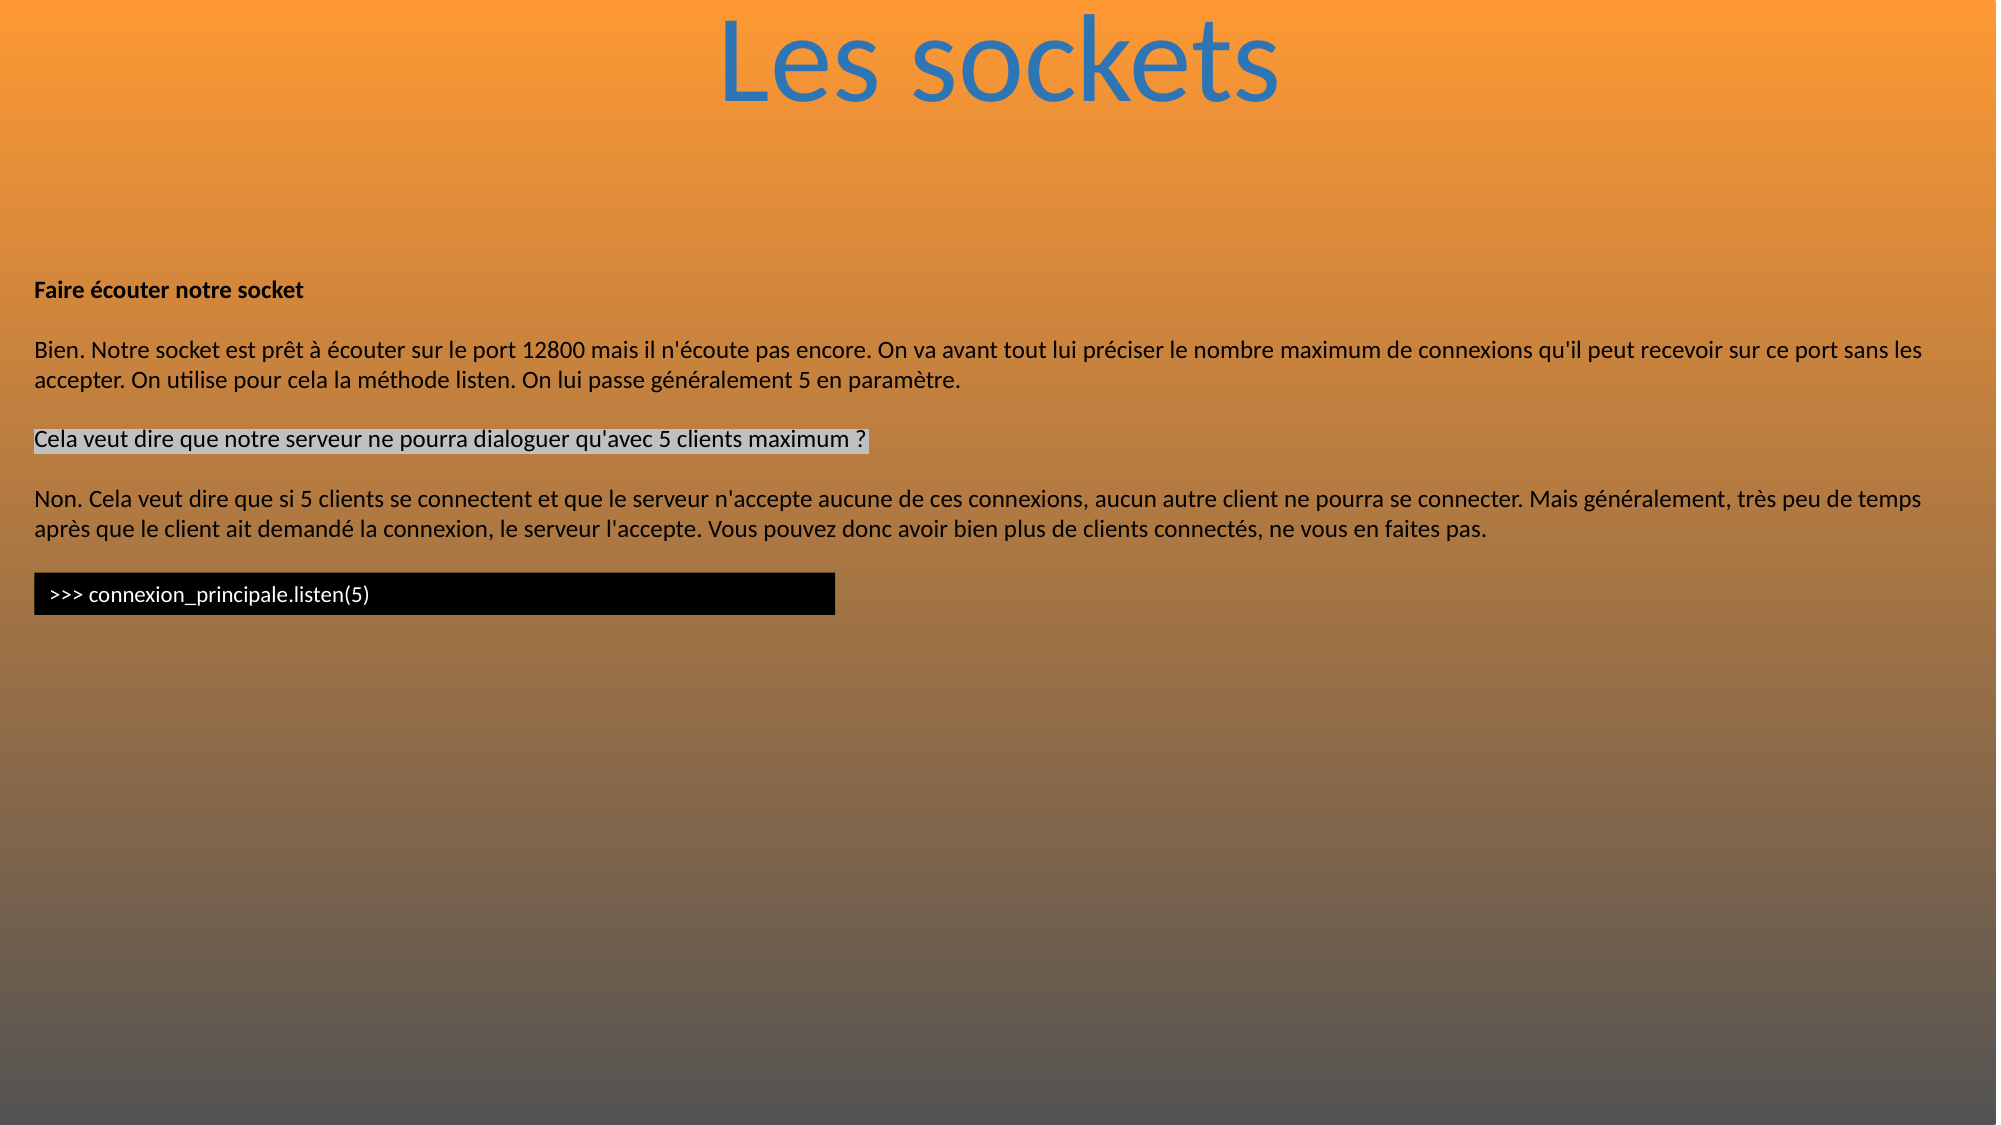

# Les sockets
Faire écouter notre socket

Bien. Notre socket est prêt à écouter sur le port 12800 mais il n'écoute pas encore. On va avant tout lui préciser le nombre maximum de connexions qu'il peut recevoir sur ce port sans les accepter. On utilise pour cela la méthode listen. On lui passe généralement 5 en paramètre.

Cela veut dire que notre serveur ne pourra dialoguer qu'avec 5 clients maximum ?

Non. Cela veut dire que si 5 clients se connectent et que le serveur n'accepte aucune de ces connexions, aucun autre client ne pourra se connecter. Mais généralement, très peu de temps après que le client ait demandé la connexion, le serveur l'accepte. Vous pouvez donc avoir bien plus de clients connectés, ne vous en faites pas.
>>> connexion_principale.listen(5)

531